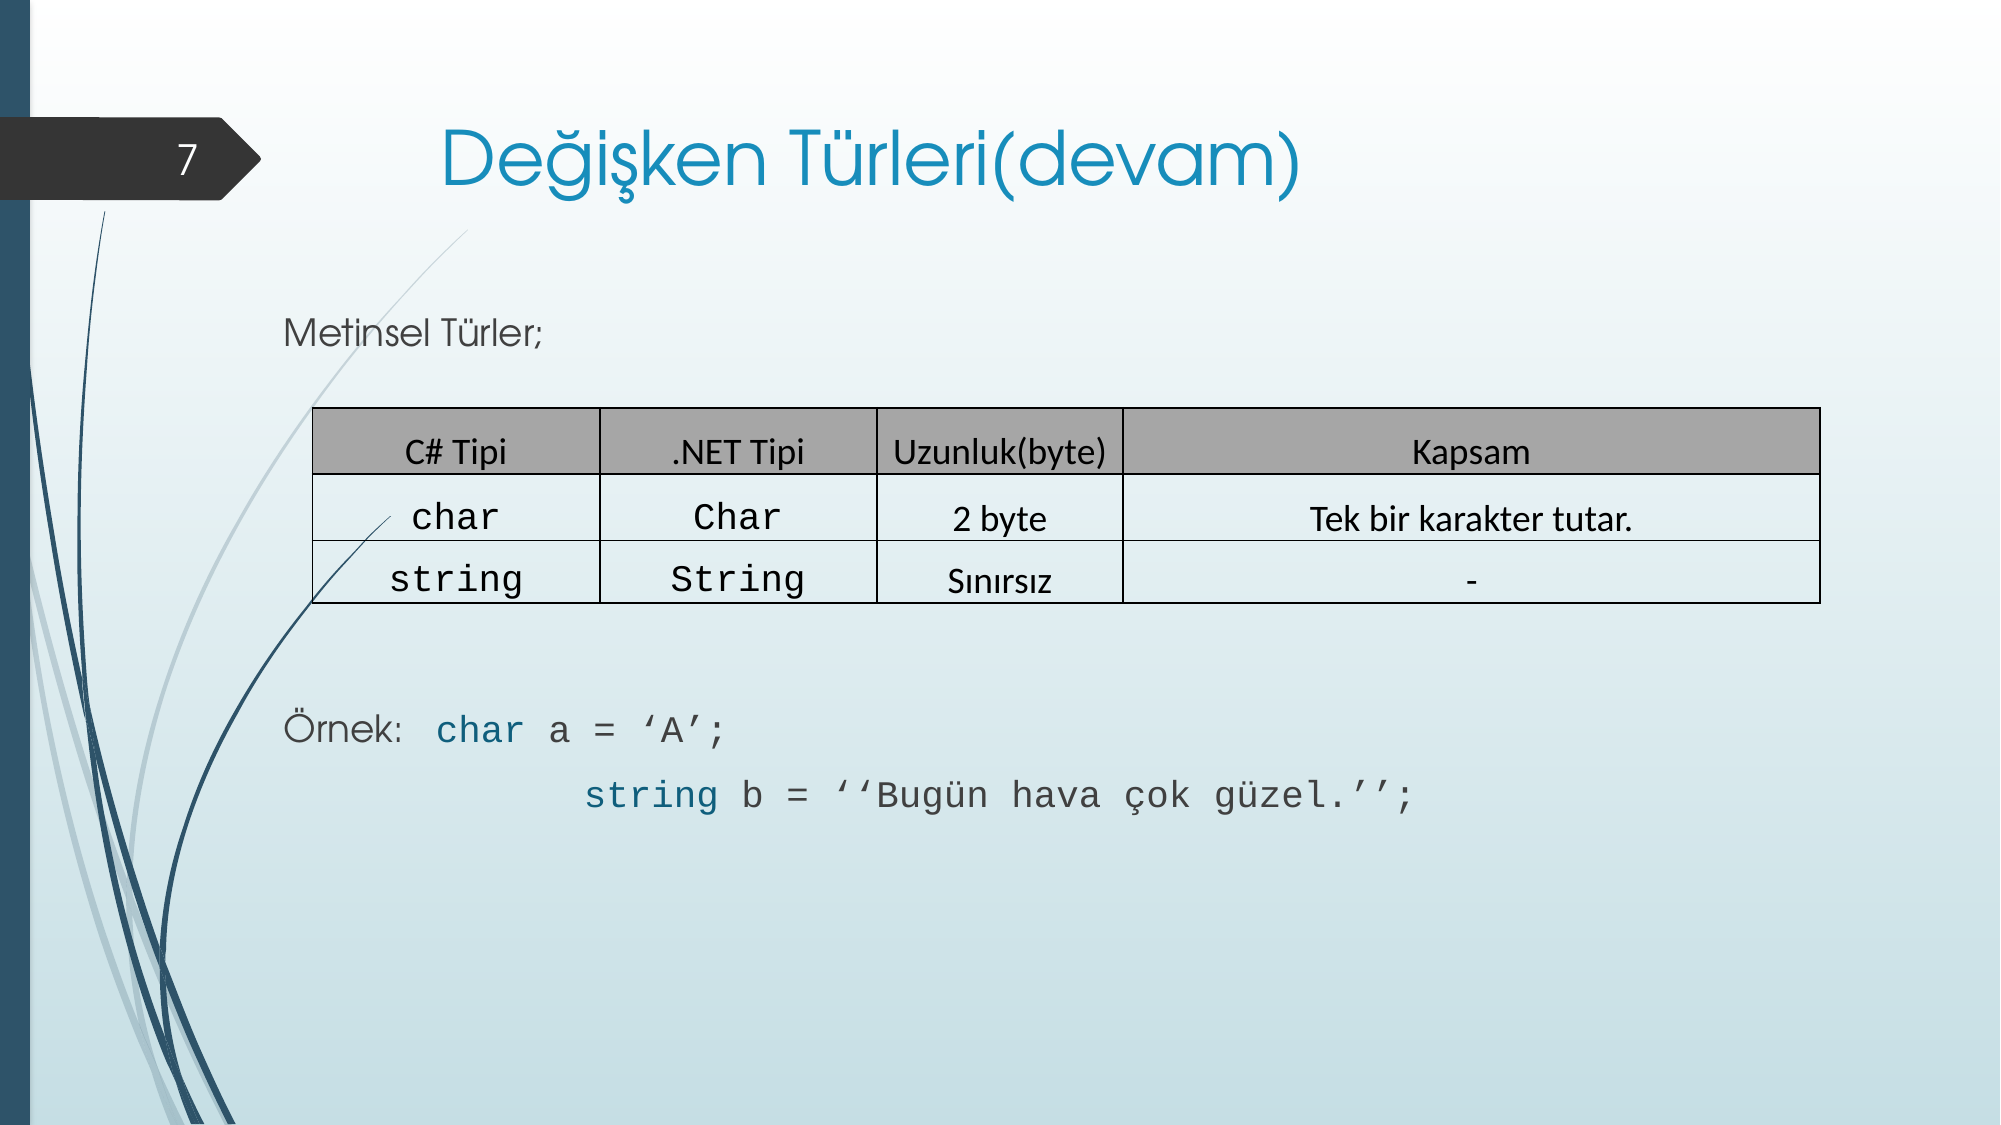

# Değişken Türleri(devam)
7
Metinsel Türler;

Örnek:   char a = ‘A’;
		string b = ‘‘Bugün hava çok güzel.’’;
| C# Tipi | .NET Tipi | Uzunluk(byte) | Kapsam |
| --- | --- | --- | --- |
| char | Char | 2 byte | Tek bir karakter tutar. |
| string | String | Sınırsız | - |